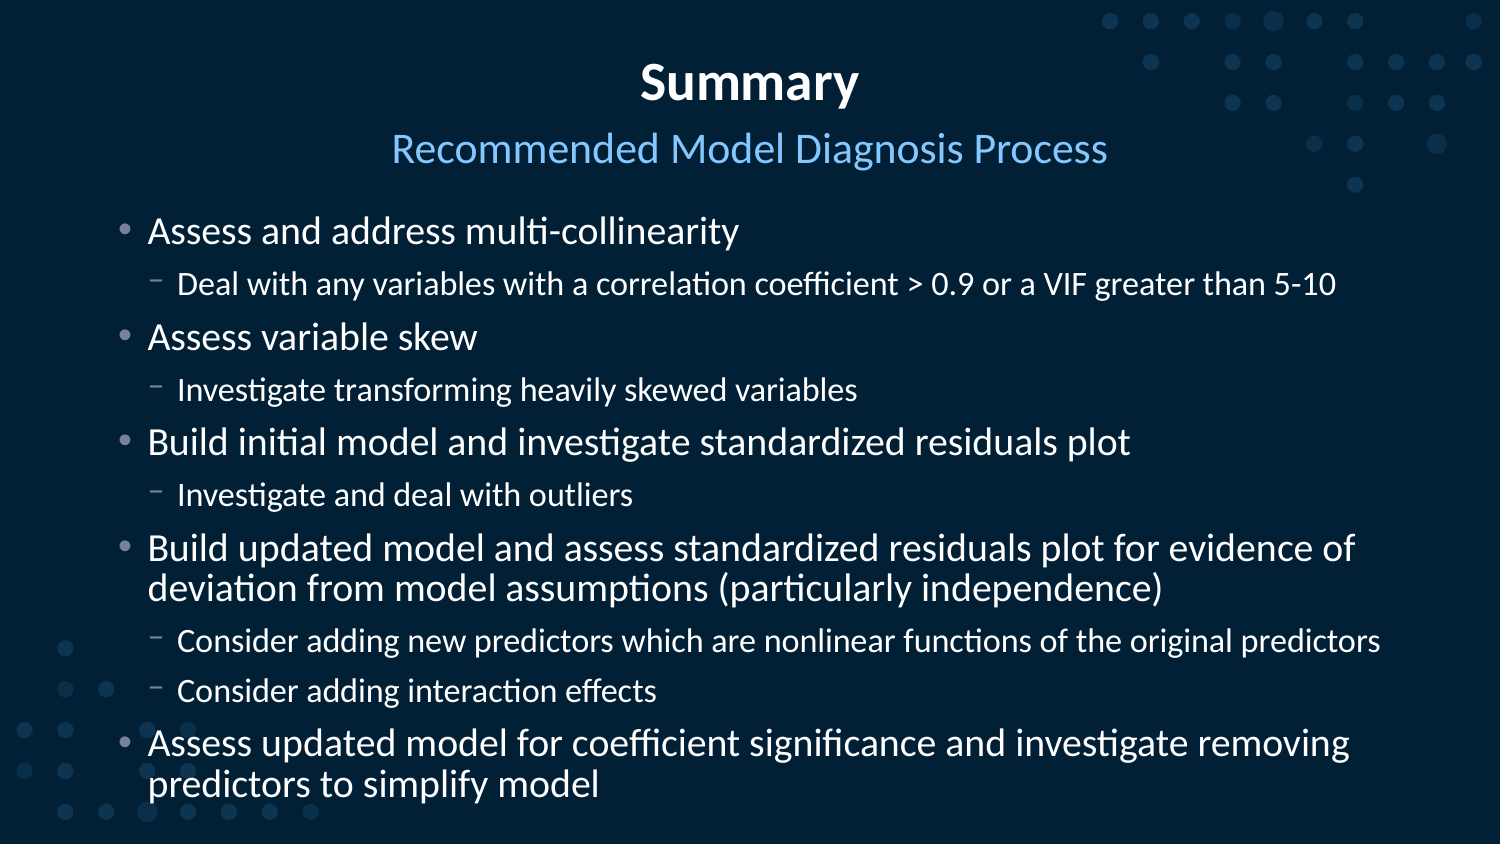

# Summary
Recommended Model Diagnosis Process
Assess and address multi-collinearity
Deal with any variables with a correlation coefficient > 0.9 or a VIF greater than 5-10
Assess variable skew
Investigate transforming heavily skewed variables
Build initial model and investigate standardized residuals plot
Investigate and deal with outliers
Build updated model and assess standardized residuals plot for evidence of deviation from model assumptions (particularly independence)
Consider adding new predictors which are nonlinear functions of the original predictors
Consider adding interaction effects
Assess updated model for coefficient significance and investigate removing predictors to simplify model